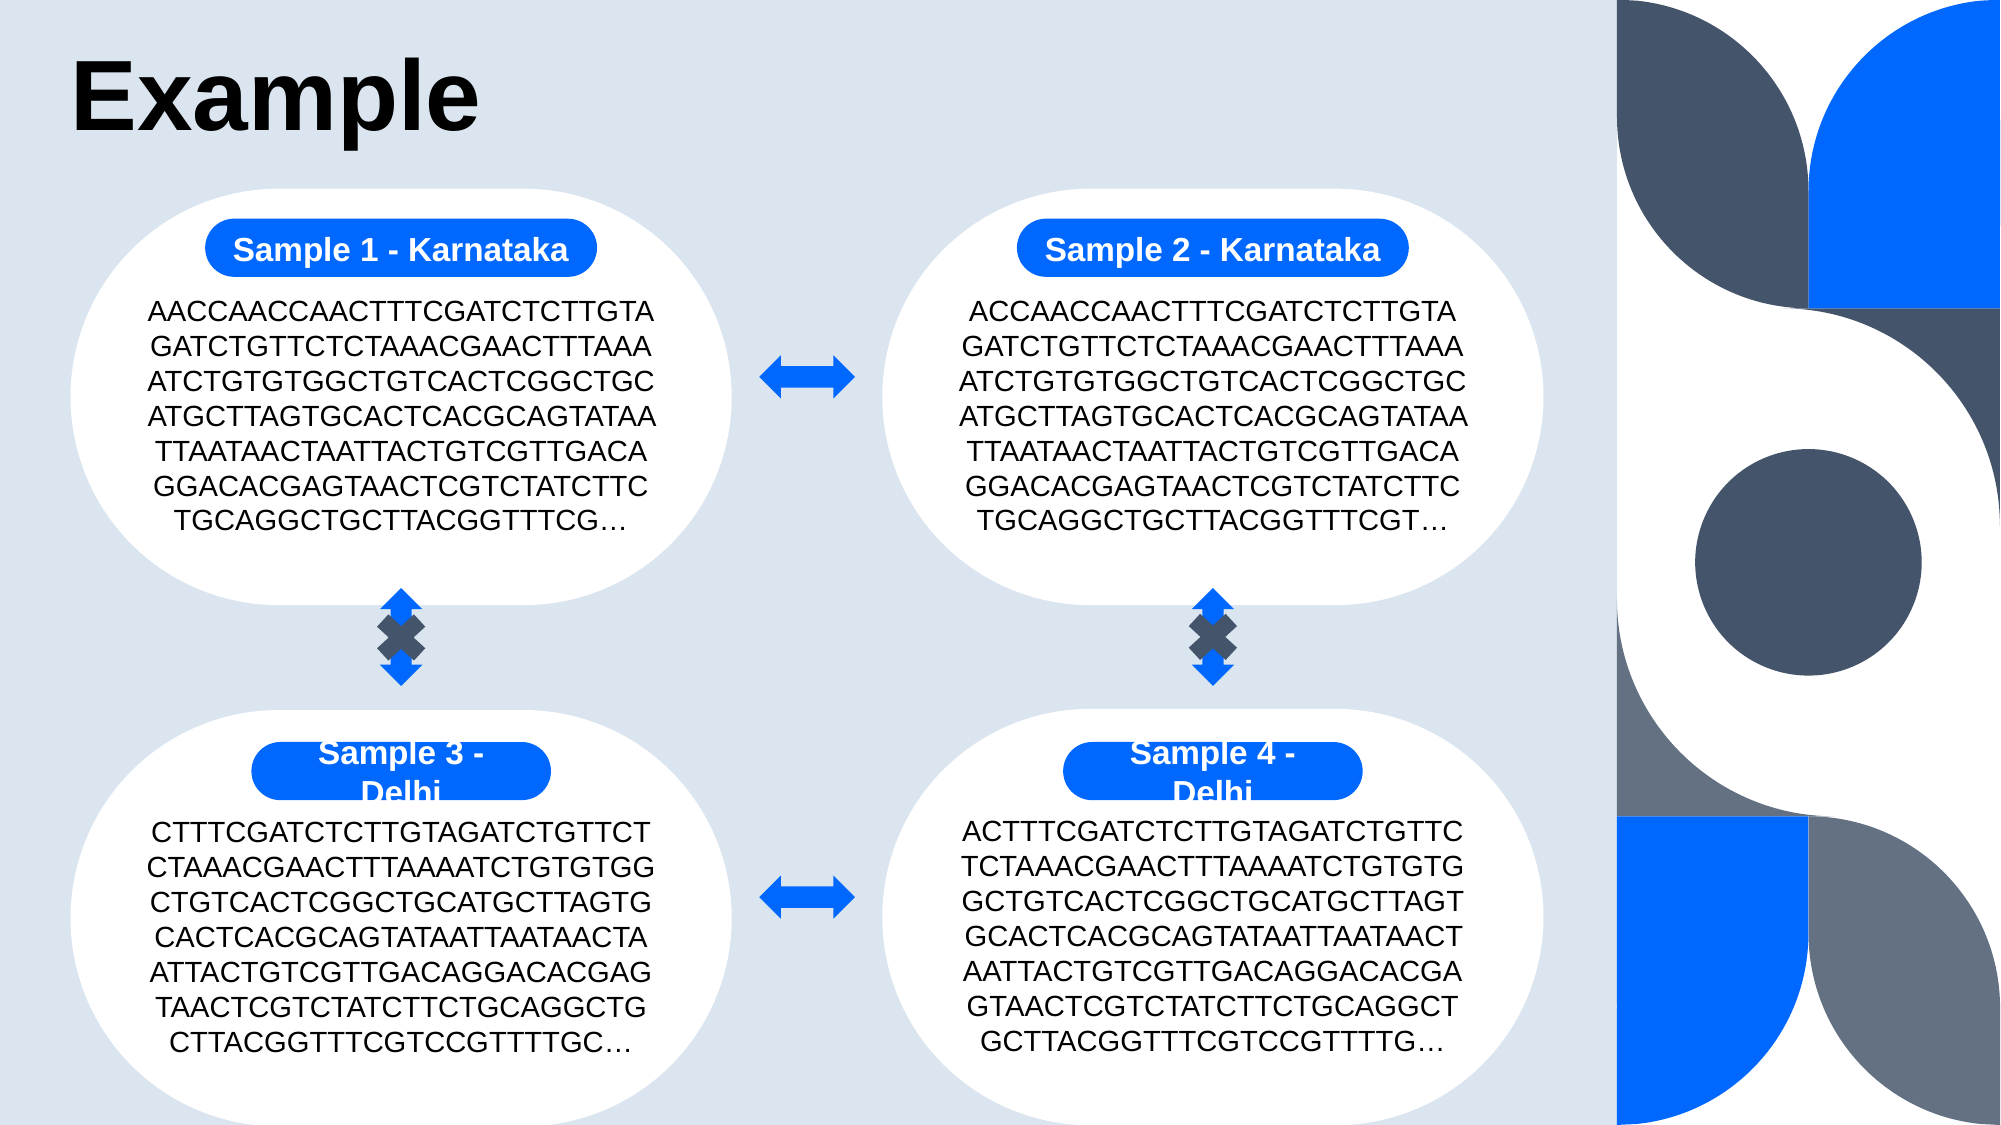

# Example

AACCAACCAACTTTCGATCTCTTGTAGATCTGTTCTCTAAACGAACTTTAAAATCTGTGTGGCTGTCACTCGGCTGCATGCTTAGTGCACTCACGCAGTATAATTAATAACTAATTACTGTCGTTGACAGGACACGAGTAACTCGTCTATCTTCTGCAGGCTGCTTACGGTTTCG…

ACCAACCAACTTTCGATCTCTTGTAGATCTGTTCTCTAAACGAACTTTAAAATCTGTGTGGCTGTCACTCGGCTGCATGCTTAGTGCACTCACGCAGTATAATTAATAACTAATTACTGTCGTTGACAGGACACGAGTAACTCGTCTATCTTCTGCAGGCTGCTTACGGTTTCGT…

ACTTTCGATCTCTTGTAGATCTGTTCTCTAAACGAACTTTAAAATCTGTGTGGCTGTCACTCGGCTGCATGCTTAGTGCACTCACGCAGTATAATTAATAACTAATTACTGTCGTTGACAGGACACGAGTAACTCGTCTATCTTCTGCAGGCTGCTTACGGTTTCGTCCGTTTTG…

CTTTCGATCTCTTGTAGATCTGTTCTCTAAACGAACTTTAAAATCTGTGTGGCTGTCACTCGGCTGCATGCTTAGTGCACTCACGCAGTATAATTAATAACTAATTACTGTCGTTGACAGGACACGAGTAACTCGTCTATCTTCTGCAGGCTGCTTACGGTTTCGTCCGTTTTGC…

Sample 1 - Karnataka
Sample 2 - Karnataka
Sample 4 - Delhi
Sample 3 - Delhi